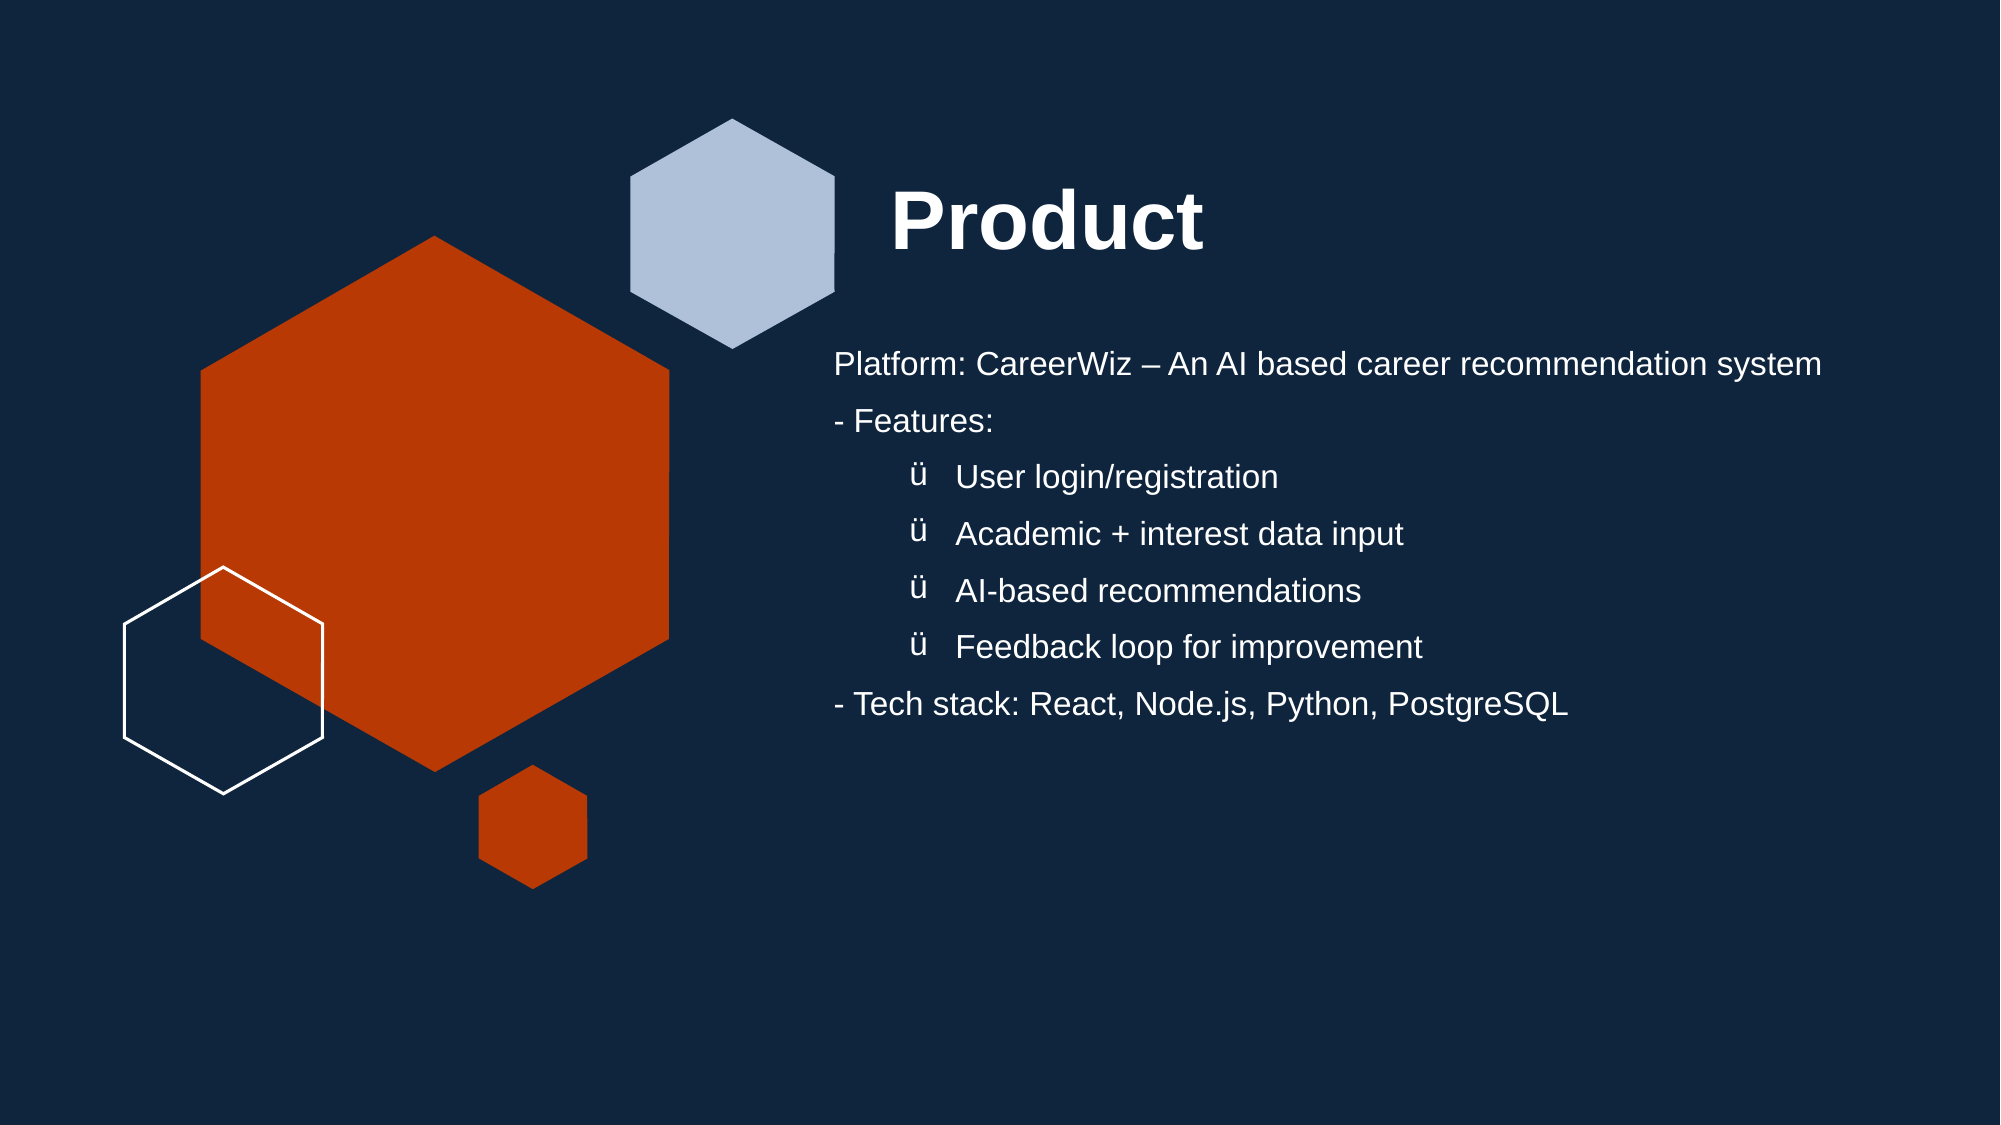

# Product
Platform: CareerWiz – An AI based career recommendation system
- Features:
User login/registration
Academic + interest data input
AI-based recommendations
Feedback loop for improvement
- Tech stack: React, Node.js, Python, PostgreSQL